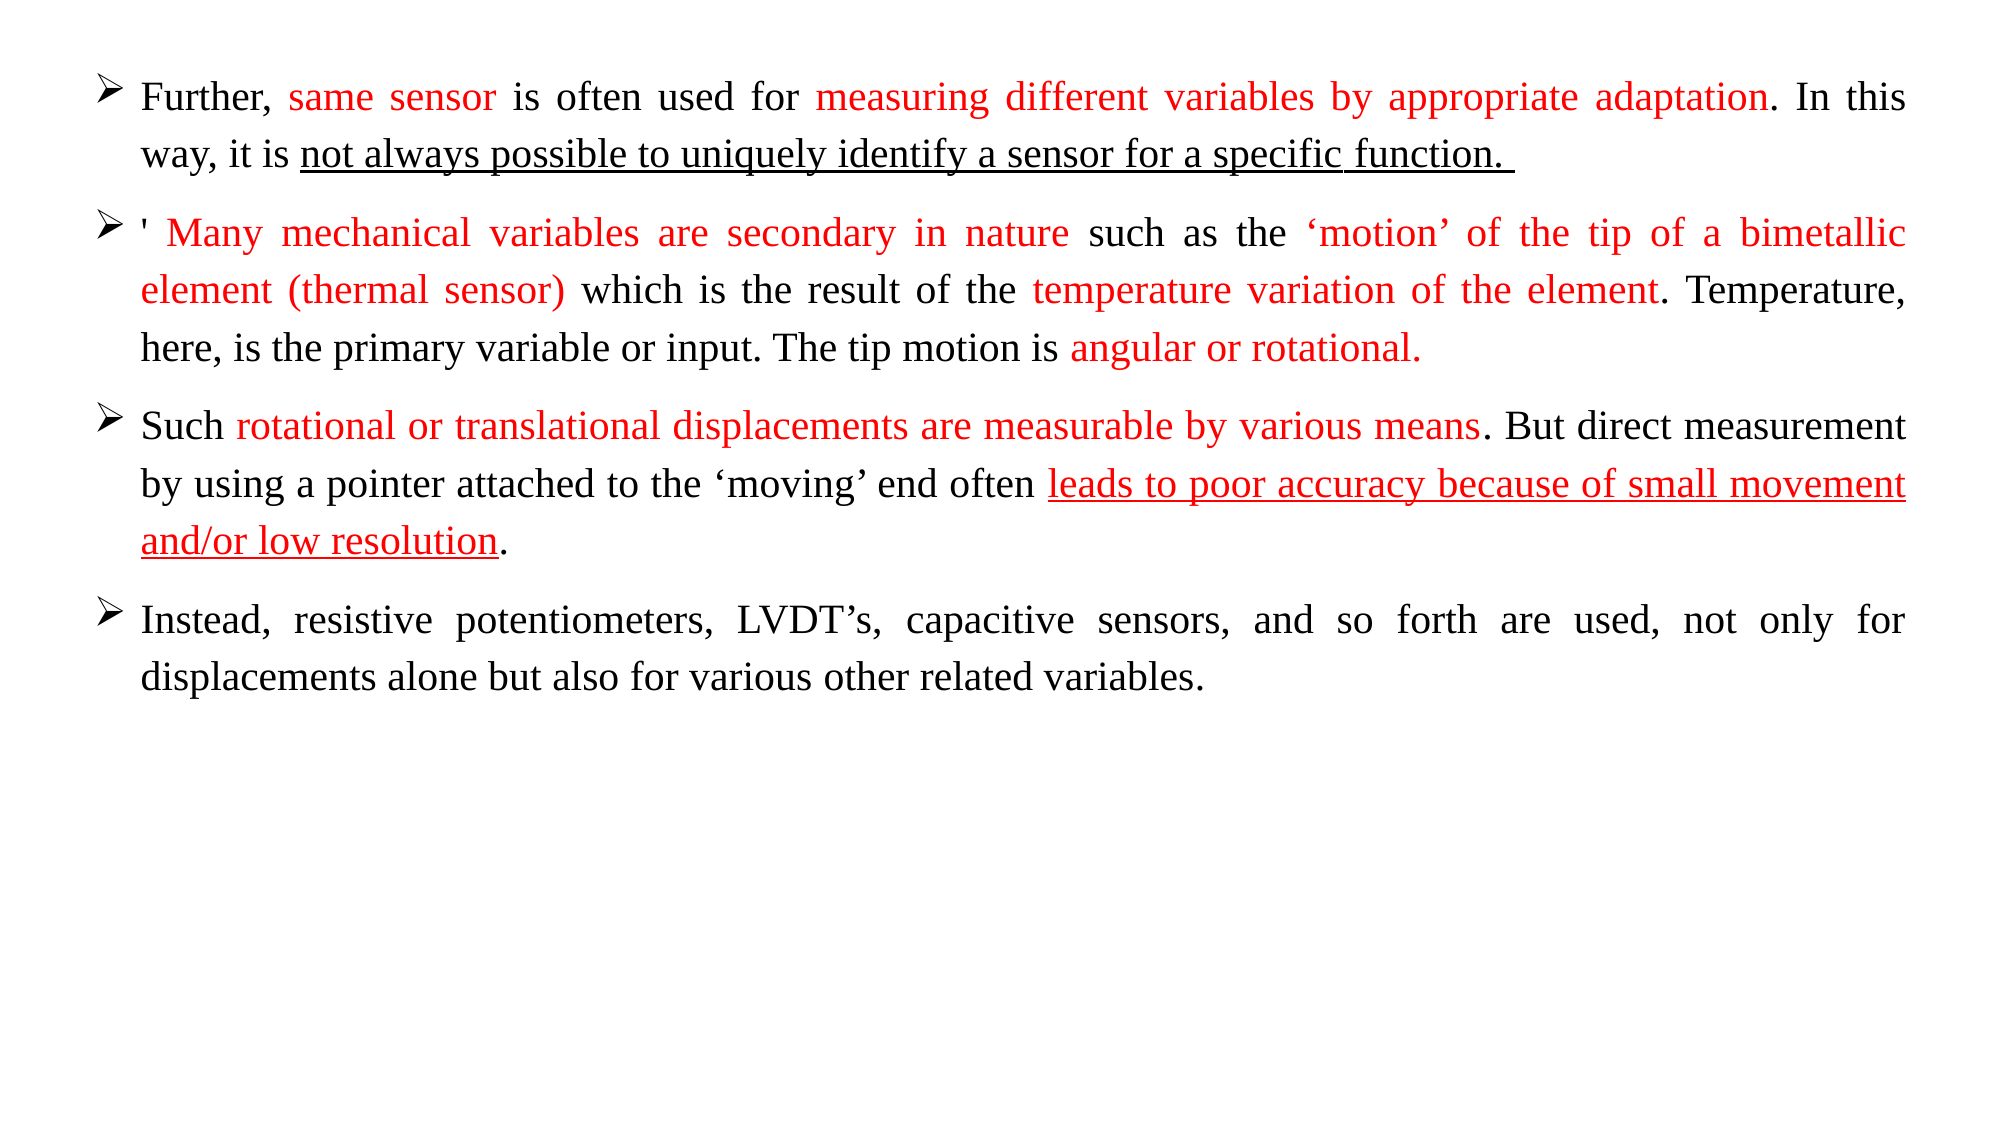

Further, same sensor is often used for measuring different variables by appropriate adaptation. In this way, it is not always possible to uniquely identify a sensor for a specific function.
' Many mechanical variables are secondary in nature such as the ‘motion’ of the tip of a bimetallic element (thermal sensor) which is the result of the temperature variation of the element. Temperature, here, is the primary variable or input. The tip motion is angular or rotational.
Such rotational or translational displacements are measurable by various means. But direct measurement by using a pointer attached to the ‘moving’ end often leads to poor accuracy because of small movement and/or low resolution.
Instead, resistive potentiometers, LVDT’s, capacitive sensors, and so forth are used, not only for displacements alone but also for various other related variables.